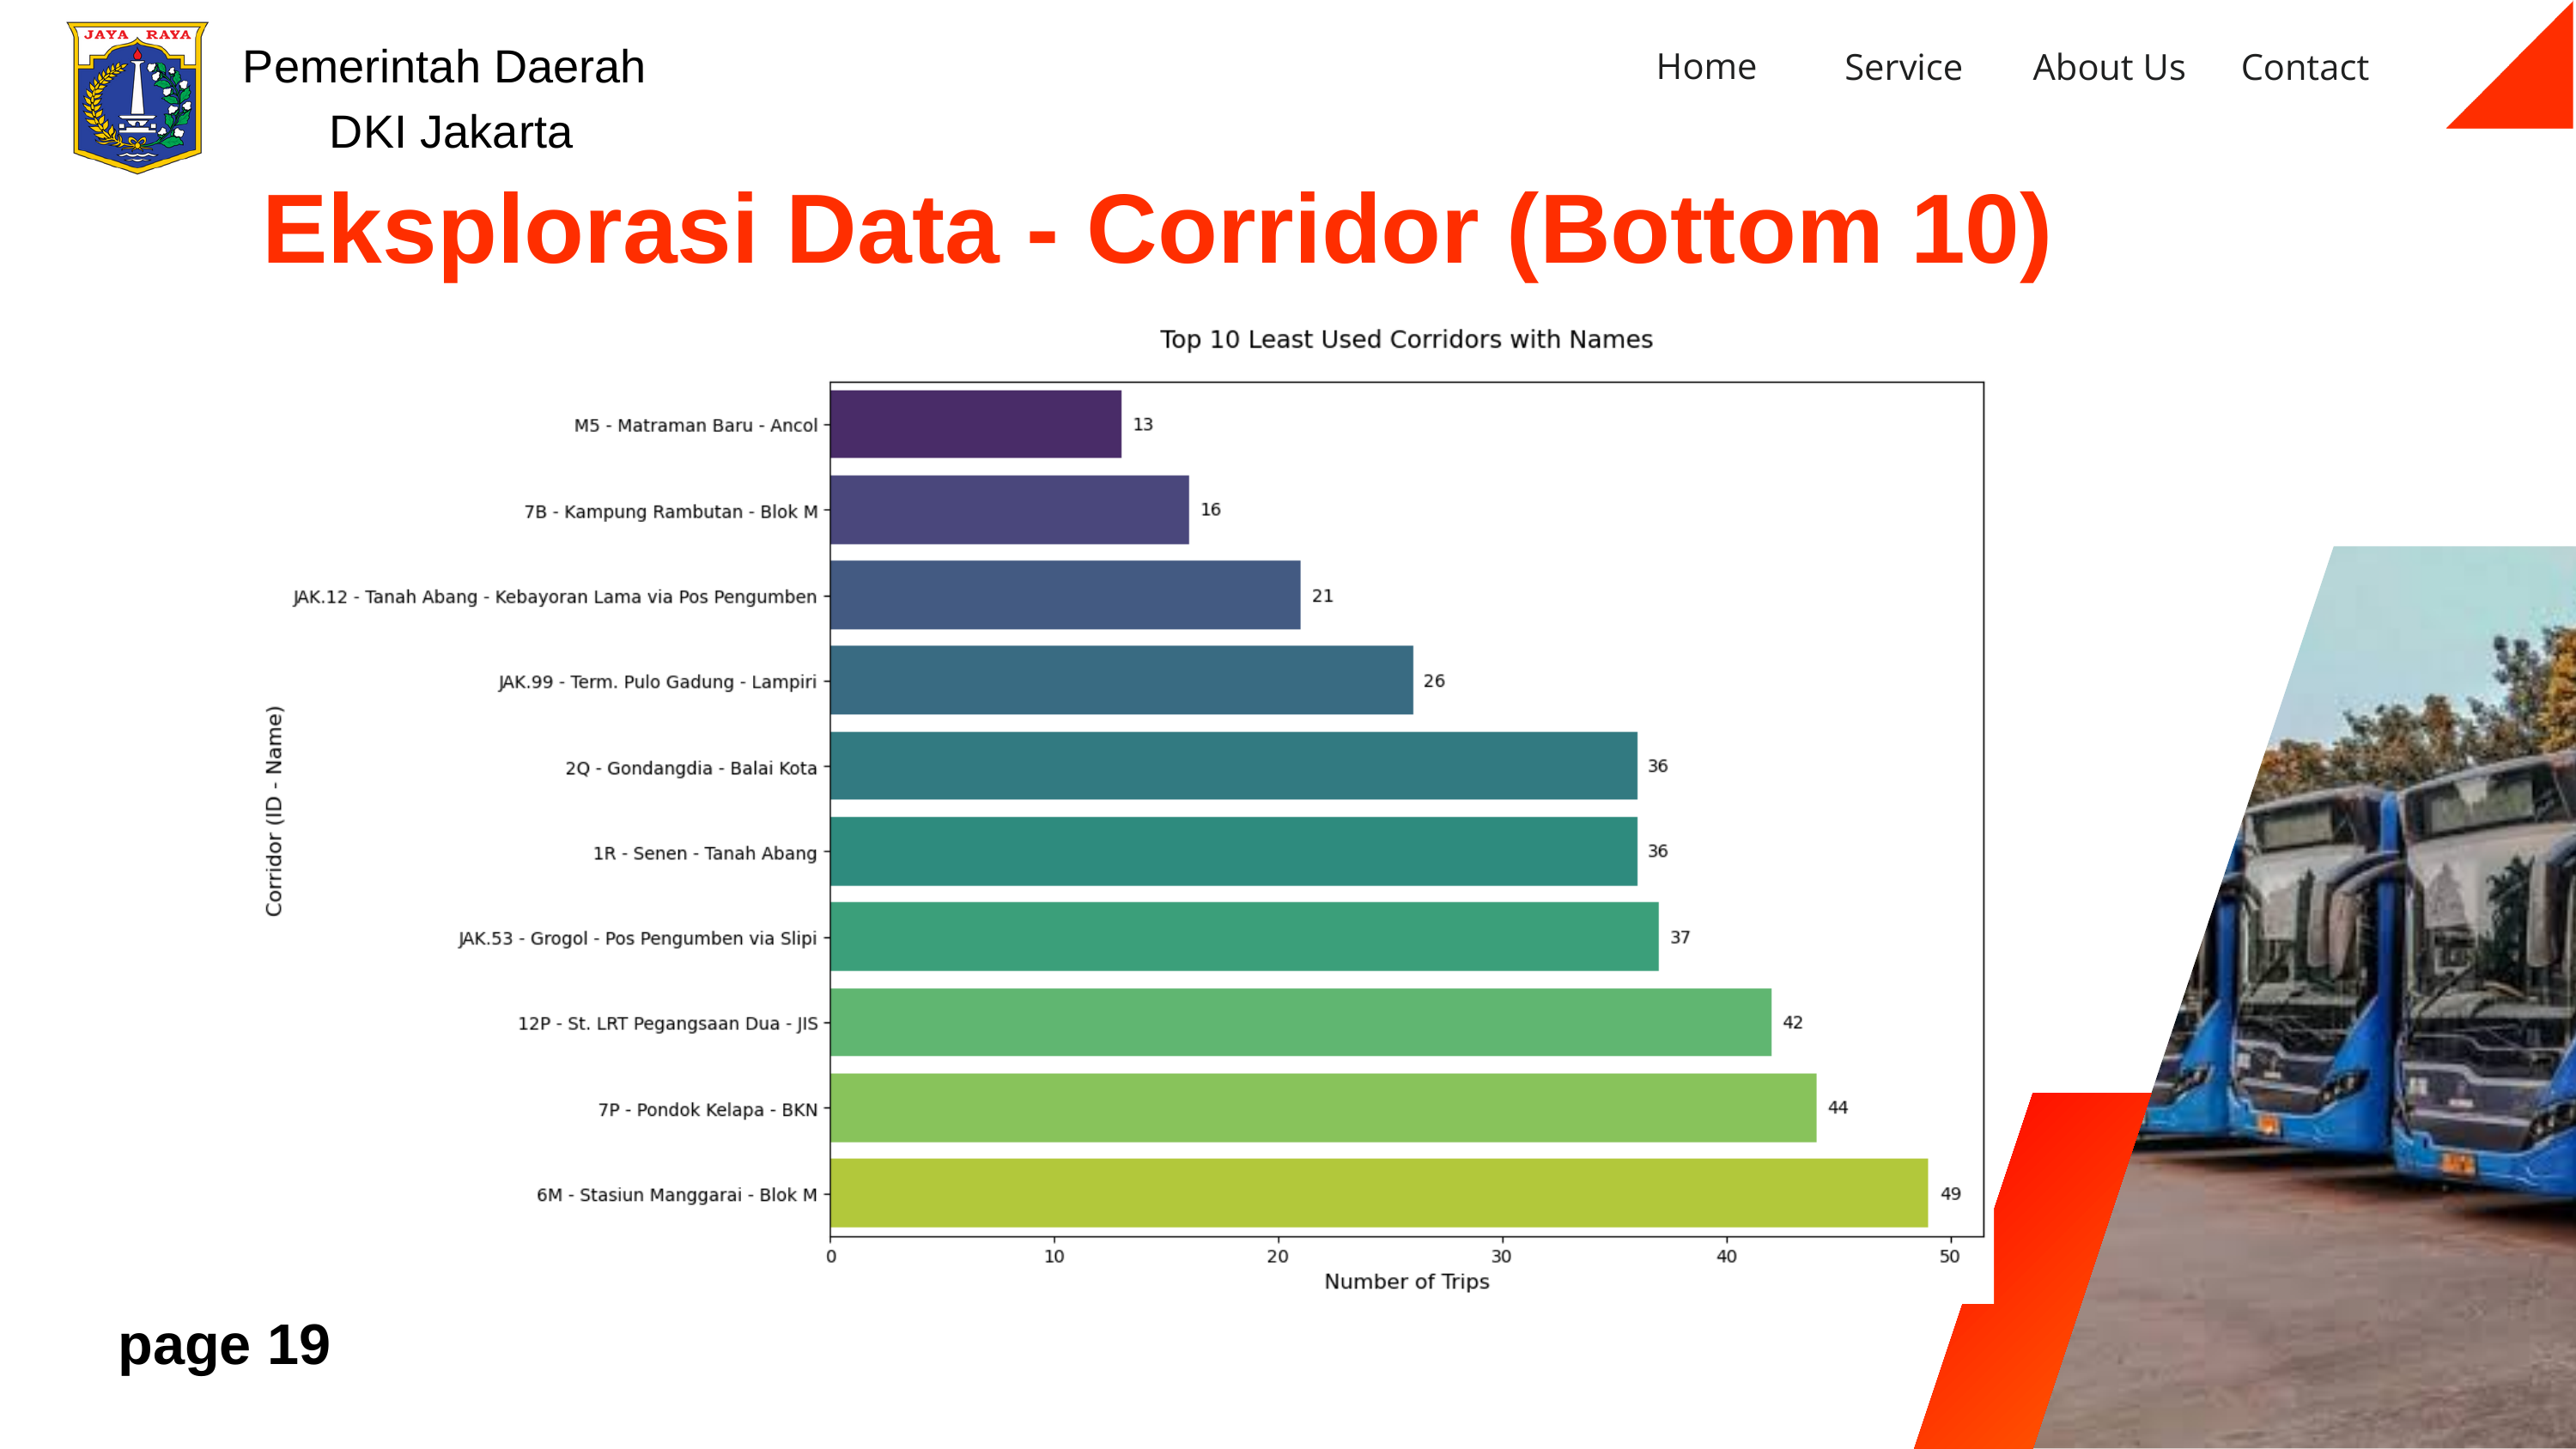

Pemerintah Daerah
DKI Jakarta
Home
Service
About Us
Contact
Eksplorasi Data - Corridor (Bottom 10)

page 19